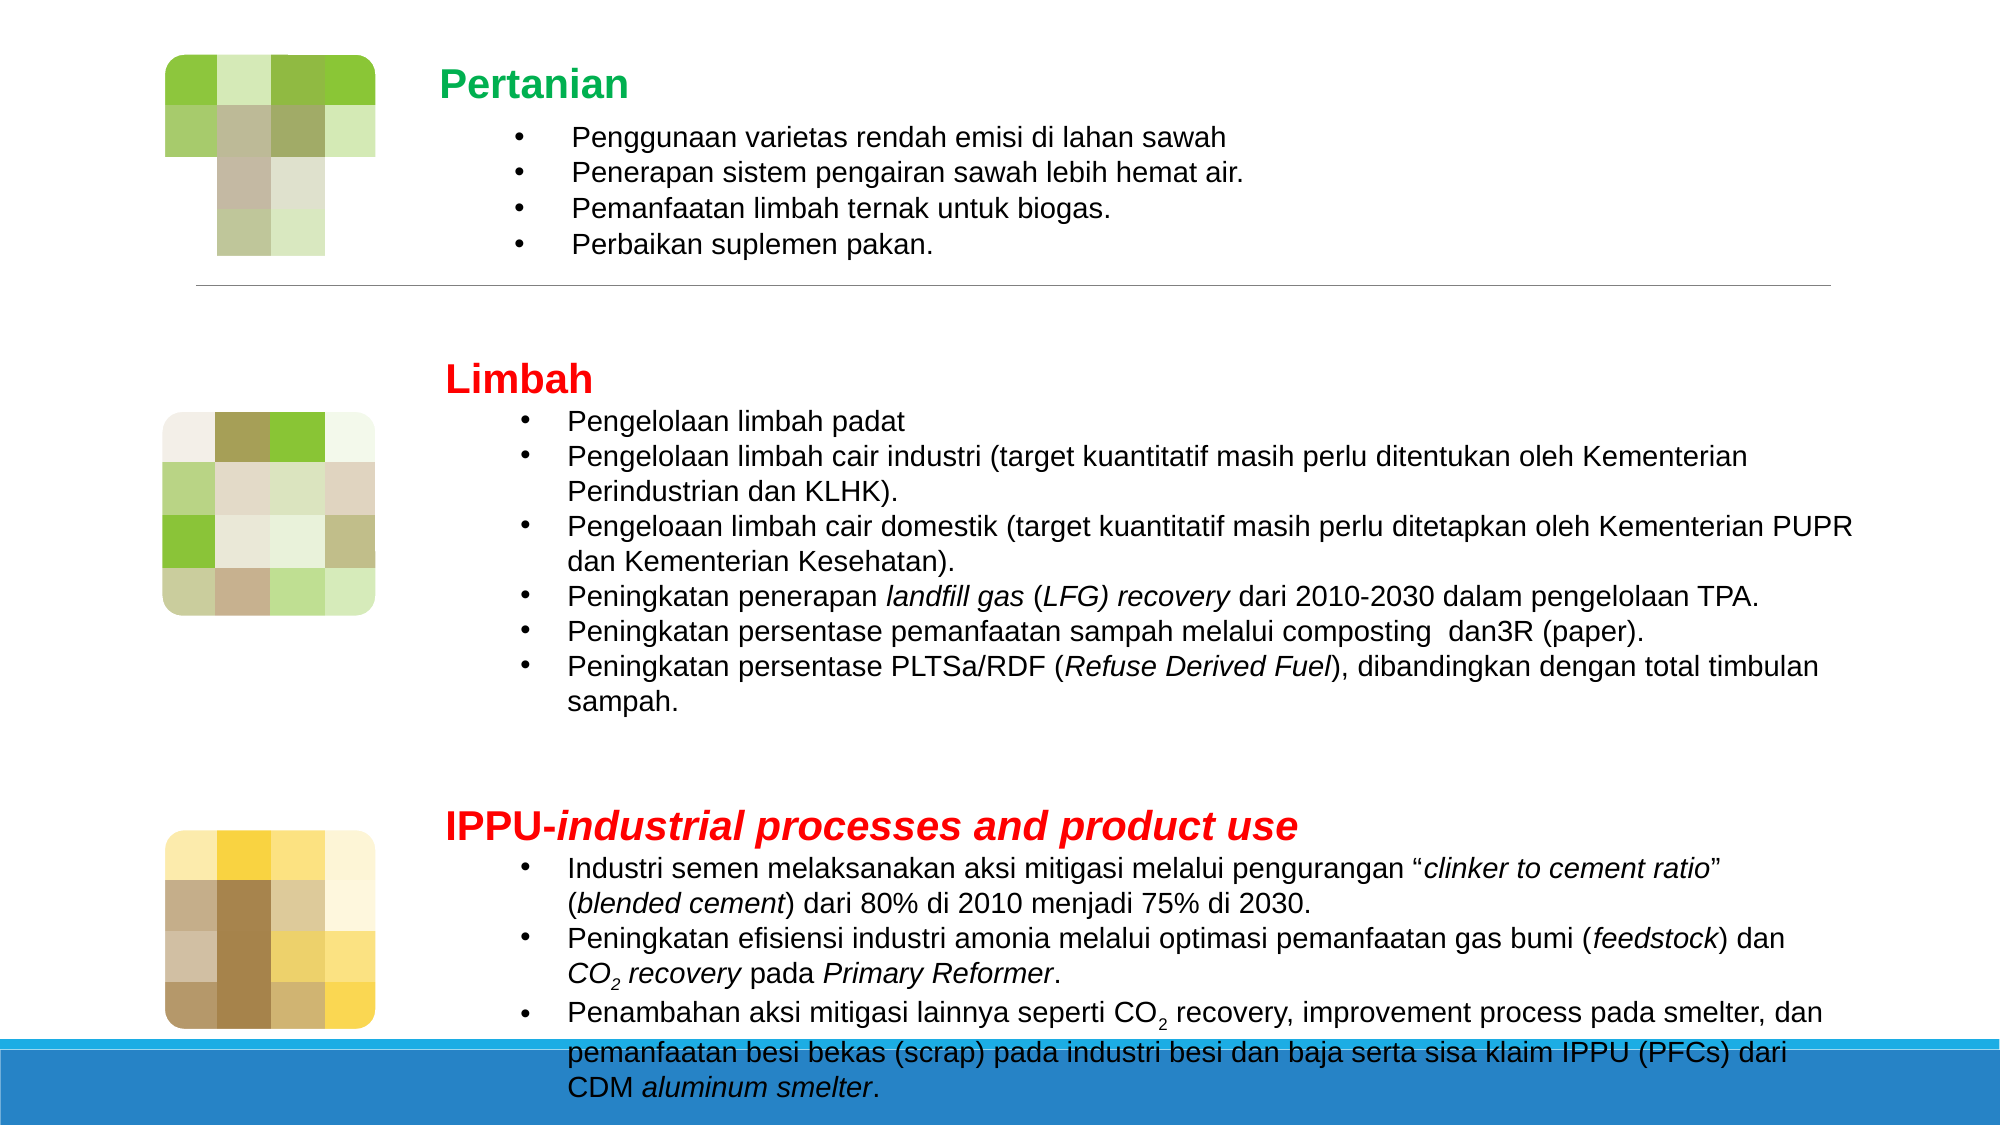

Pertanian
Penggunaan varietas rendah emisi di lahan sawah
Penerapan sistem pengairan sawah lebih hemat air.
Pemanfaatan limbah ternak untuk biogas.
Perbaikan suplemen pakan.
Limbah
Pengelolaan limbah padat
Pengelolaan limbah cair industri (target kuantitatif masih perlu ditentukan oleh Kementerian Perindustrian dan KLHK).
Pengeloaan limbah cair domestik (target kuantitatif masih perlu ditetapkan oleh Kementerian PUPR dan Kementerian Kesehatan).
Peningkatan penerapan landfill gas (LFG) recovery dari 2010-2030 dalam pengelolaan TPA.
Peningkatan persentase pemanfaatan sampah melalui composting  dan3R (paper).
Peningkatan persentase PLTSa/RDF (Refuse Derived Fuel), dibandingkan dengan total timbulan sampah.

IPPU-industrial processes and product use
Industri semen melaksanakan aksi mitigasi melalui pengurangan “clinker to cement ratio” (blended cement) dari 80% di 2010 menjadi 75% di 2030.
Peningkatan efisiensi industri amonia melalui optimasi pemanfaatan gas bumi (feedstock) dan CO2 recovery pada Primary Reformer.
Penambahan aksi mitigasi lainnya seperti CO2 recovery, improvement process pada smelter, dan pemanfaatan besi bekas (scrap) pada industri besi dan baja serta sisa klaim IPPU (PFCs) dari CDM aluminum smelter.